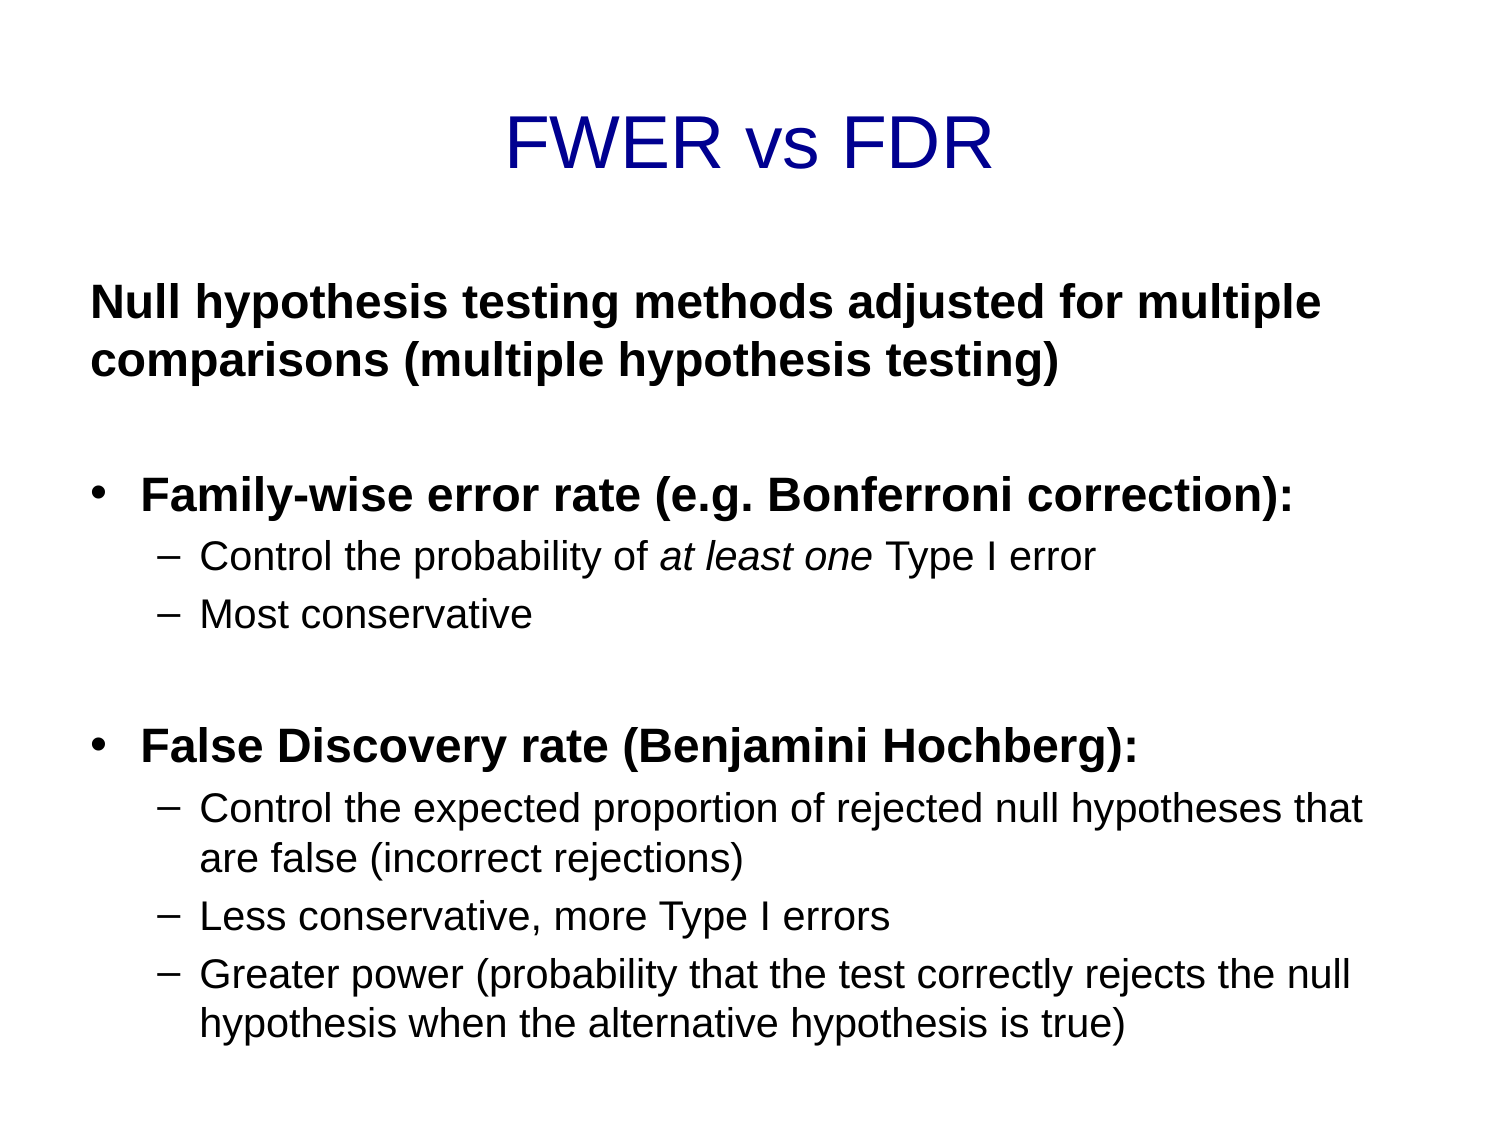

# FWER vs FDR
Null hypothesis testing methods adjusted for multiple comparisons (multiple hypothesis testing)

Family-wise error rate (e.g. Bonferroni correction):
Control the probability of at least one Type I error
Most conservative

False Discovery rate (Benjamini Hochberg):
Control the expected proportion of rejected null hypotheses that are false (incorrect rejections)
Less conservative, more Type I errors
Greater power (probability that the test correctly rejects the null hypothesis when the alternative hypothesis is true)